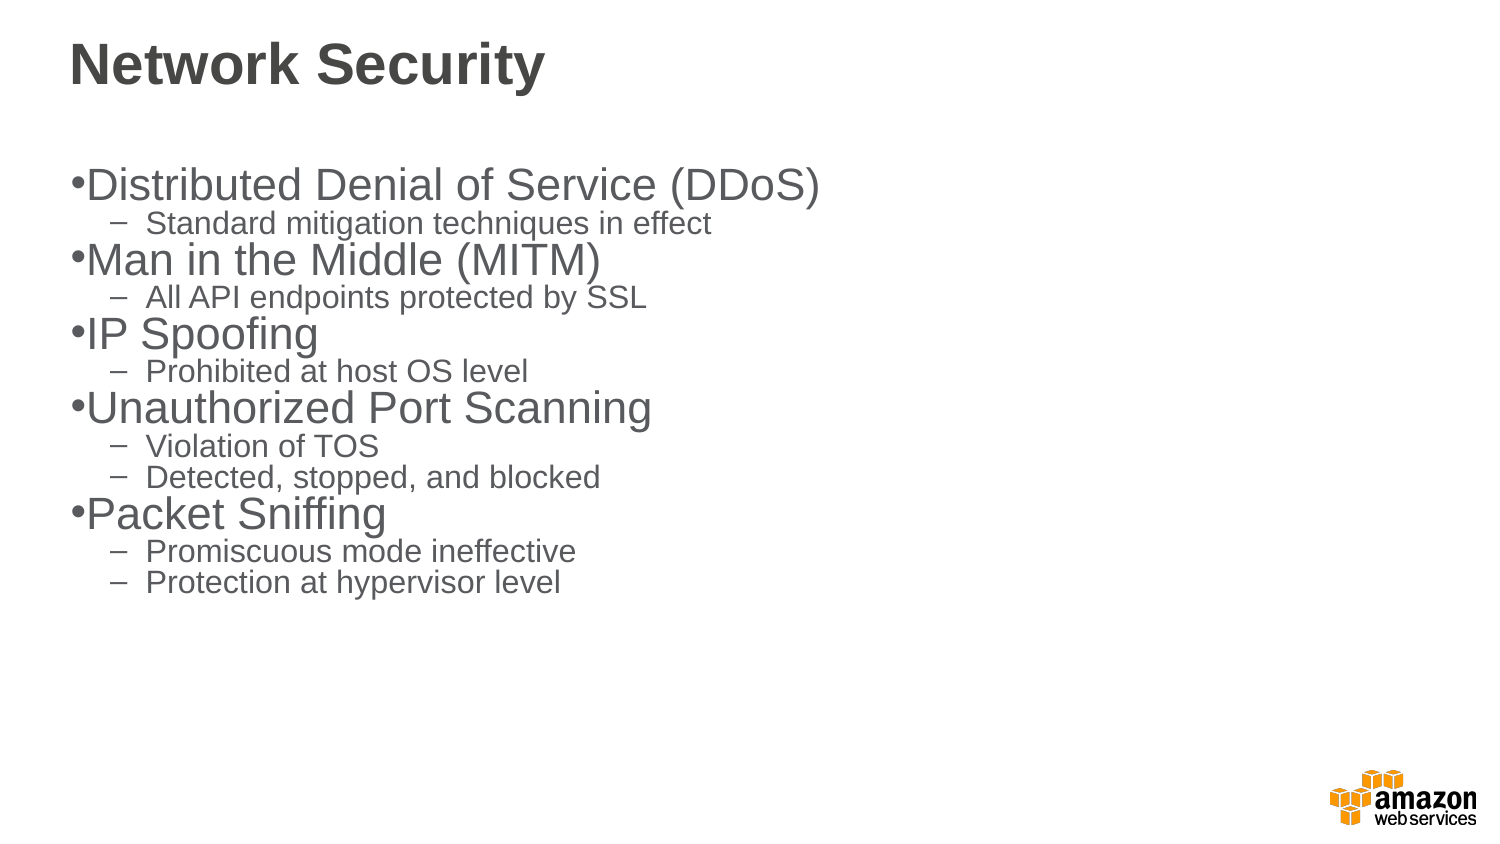

Network Security
Distributed Denial of Service (DDoS)
Standard mitigation techniques in effect
Man in the Middle (MITM)
All API endpoints protected by SSL
IP Spoofing
Prohibited at host OS level
Unauthorized Port Scanning
Violation of TOS
Detected, stopped, and blocked
Packet Sniffing
Promiscuous mode ineffective
Protection at hypervisor level